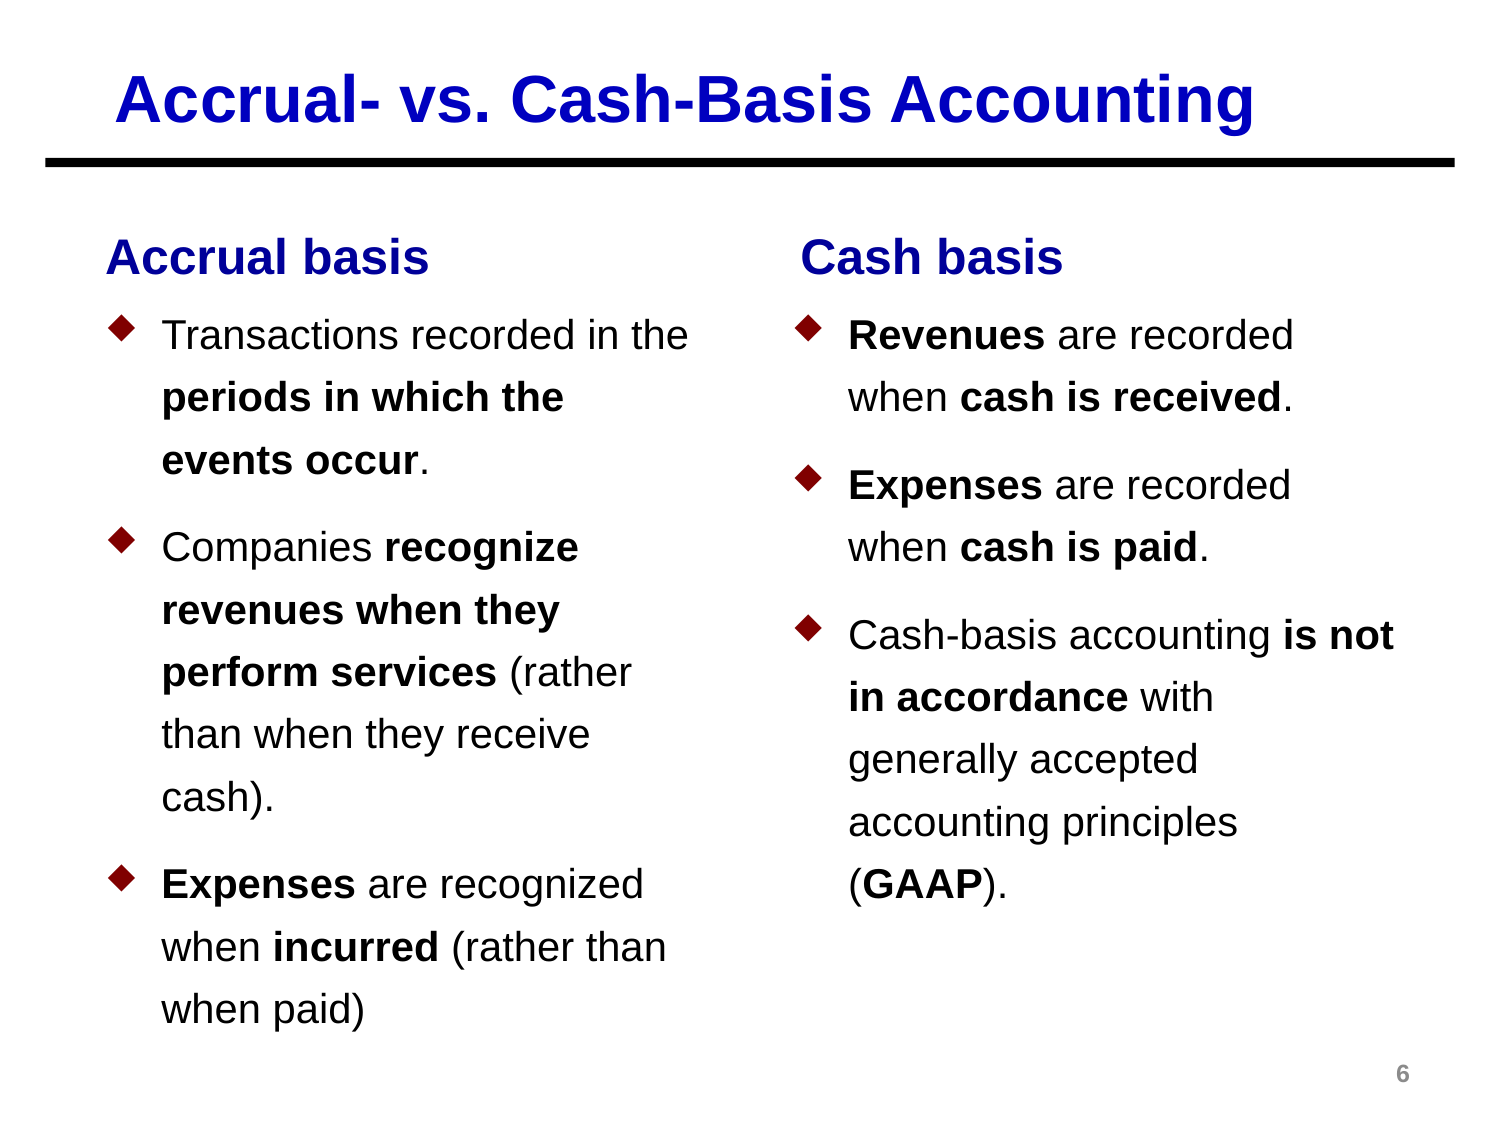

Accrual- vs. Cash-Basis Accounting

Accrual basis
Cash basis
Transactions recorded in the periods in which the events occur.
Companies recognize revenues when they perform services (rather than when they receive cash).
Expenses are recognized when incurred (rather than when paid)
Revenues are recorded when cash is received.
Expenses are recorded when cash is paid.
Cash-basis accounting is not in accordance with generally accepted accounting principles (GAAP).
6